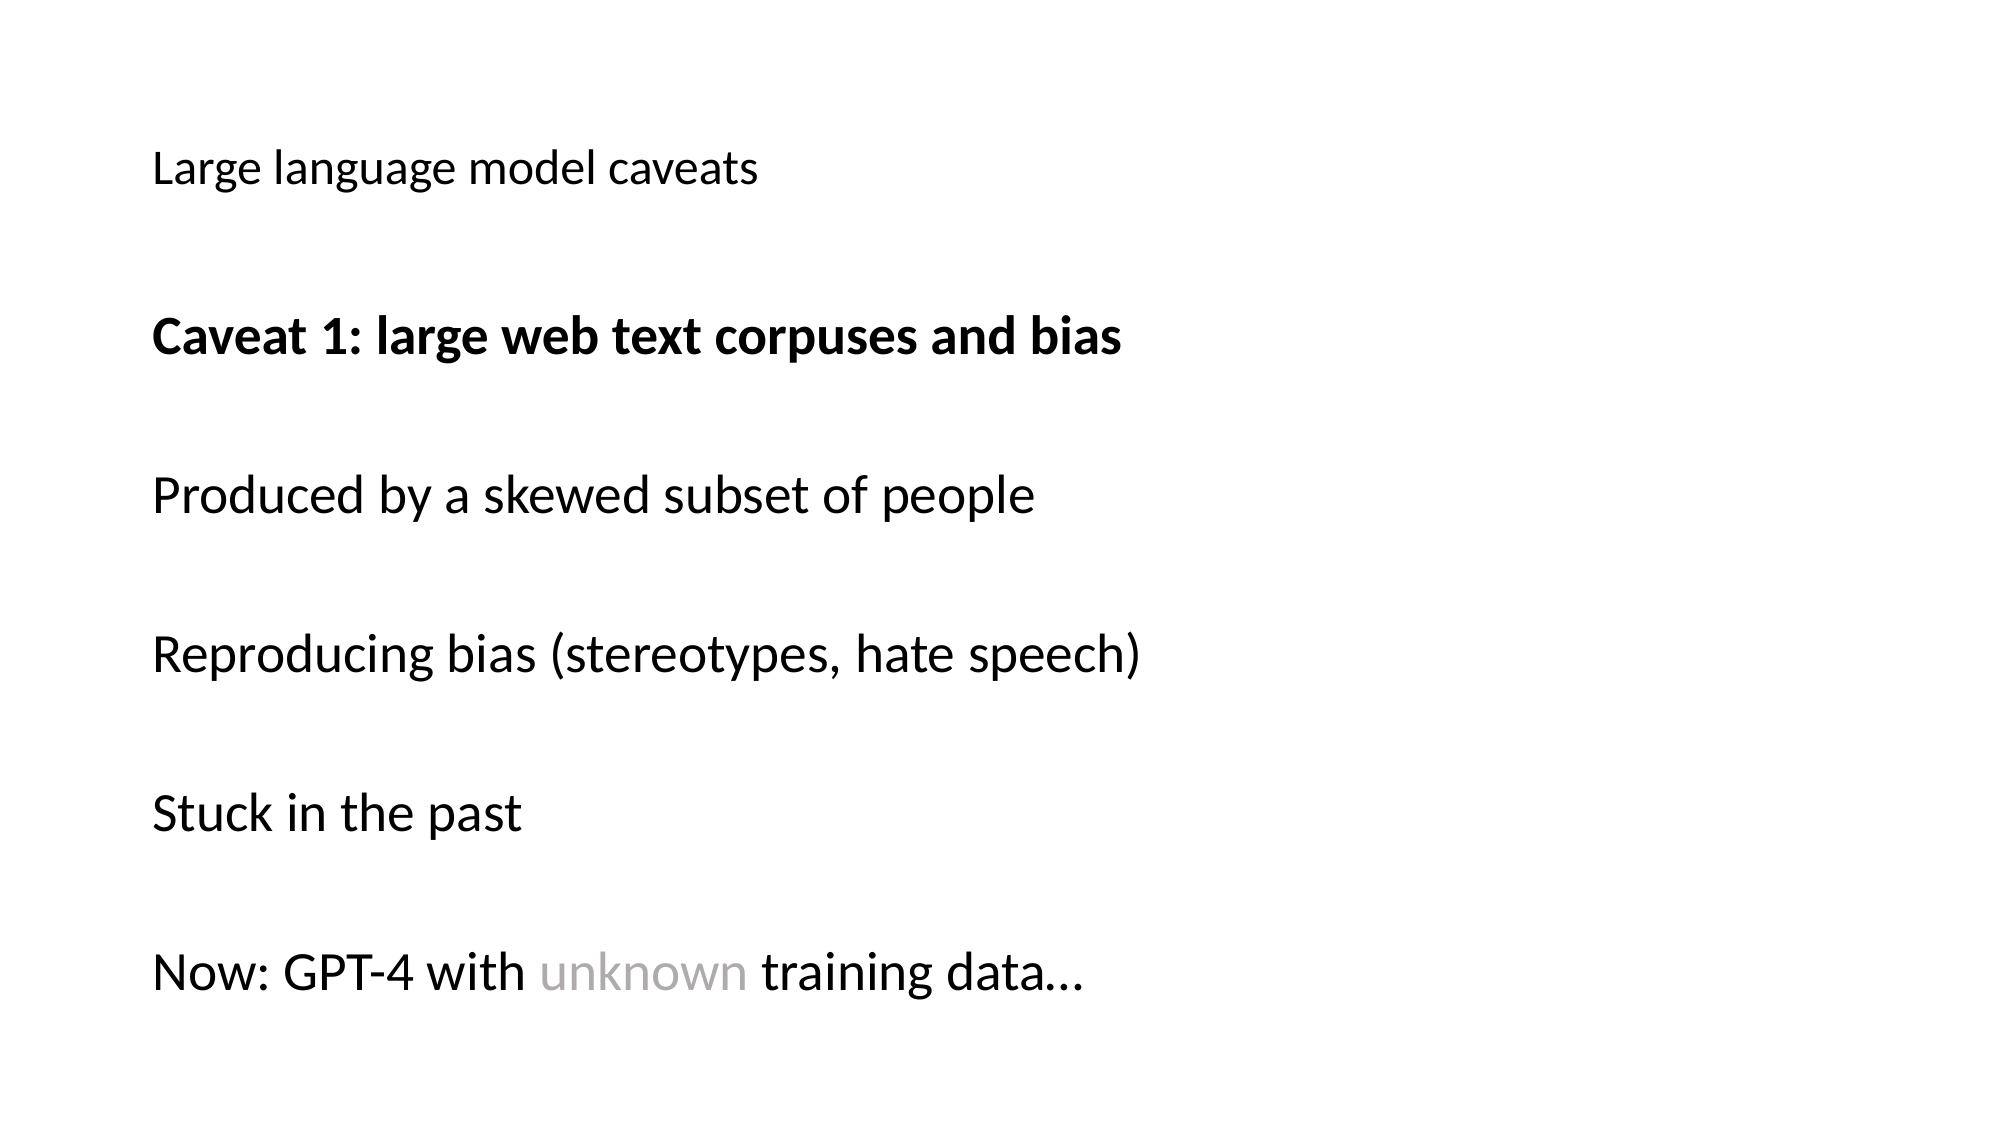

# Large language model caveats
Caveat 1: large web text corpuses and bias

Produced by a skewed subset of people

Reproducing bias (stereotypes, hate speech)

Stuck in the past

Now: GPT-4 with unknown training data…